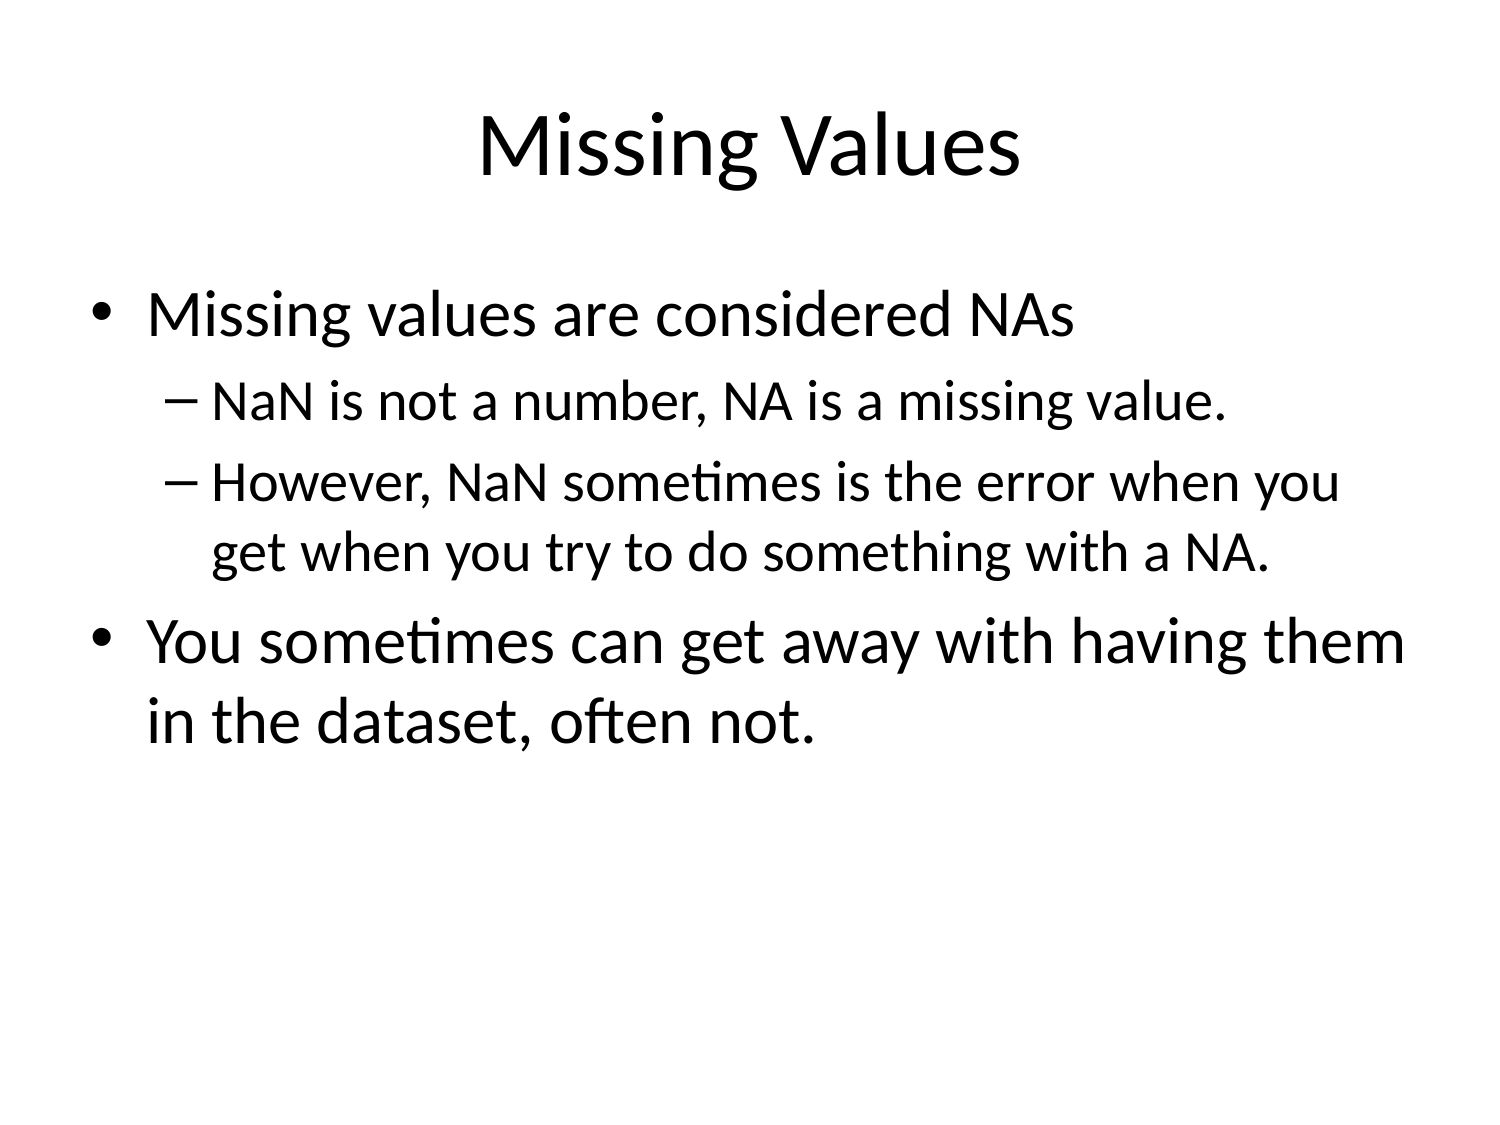

# Missing Values
Missing values are considered NAs
NaN is not a number, NA is a missing value.
However, NaN sometimes is the error when you get when you try to do something with a NA.
You sometimes can get away with having them in the dataset, often not.